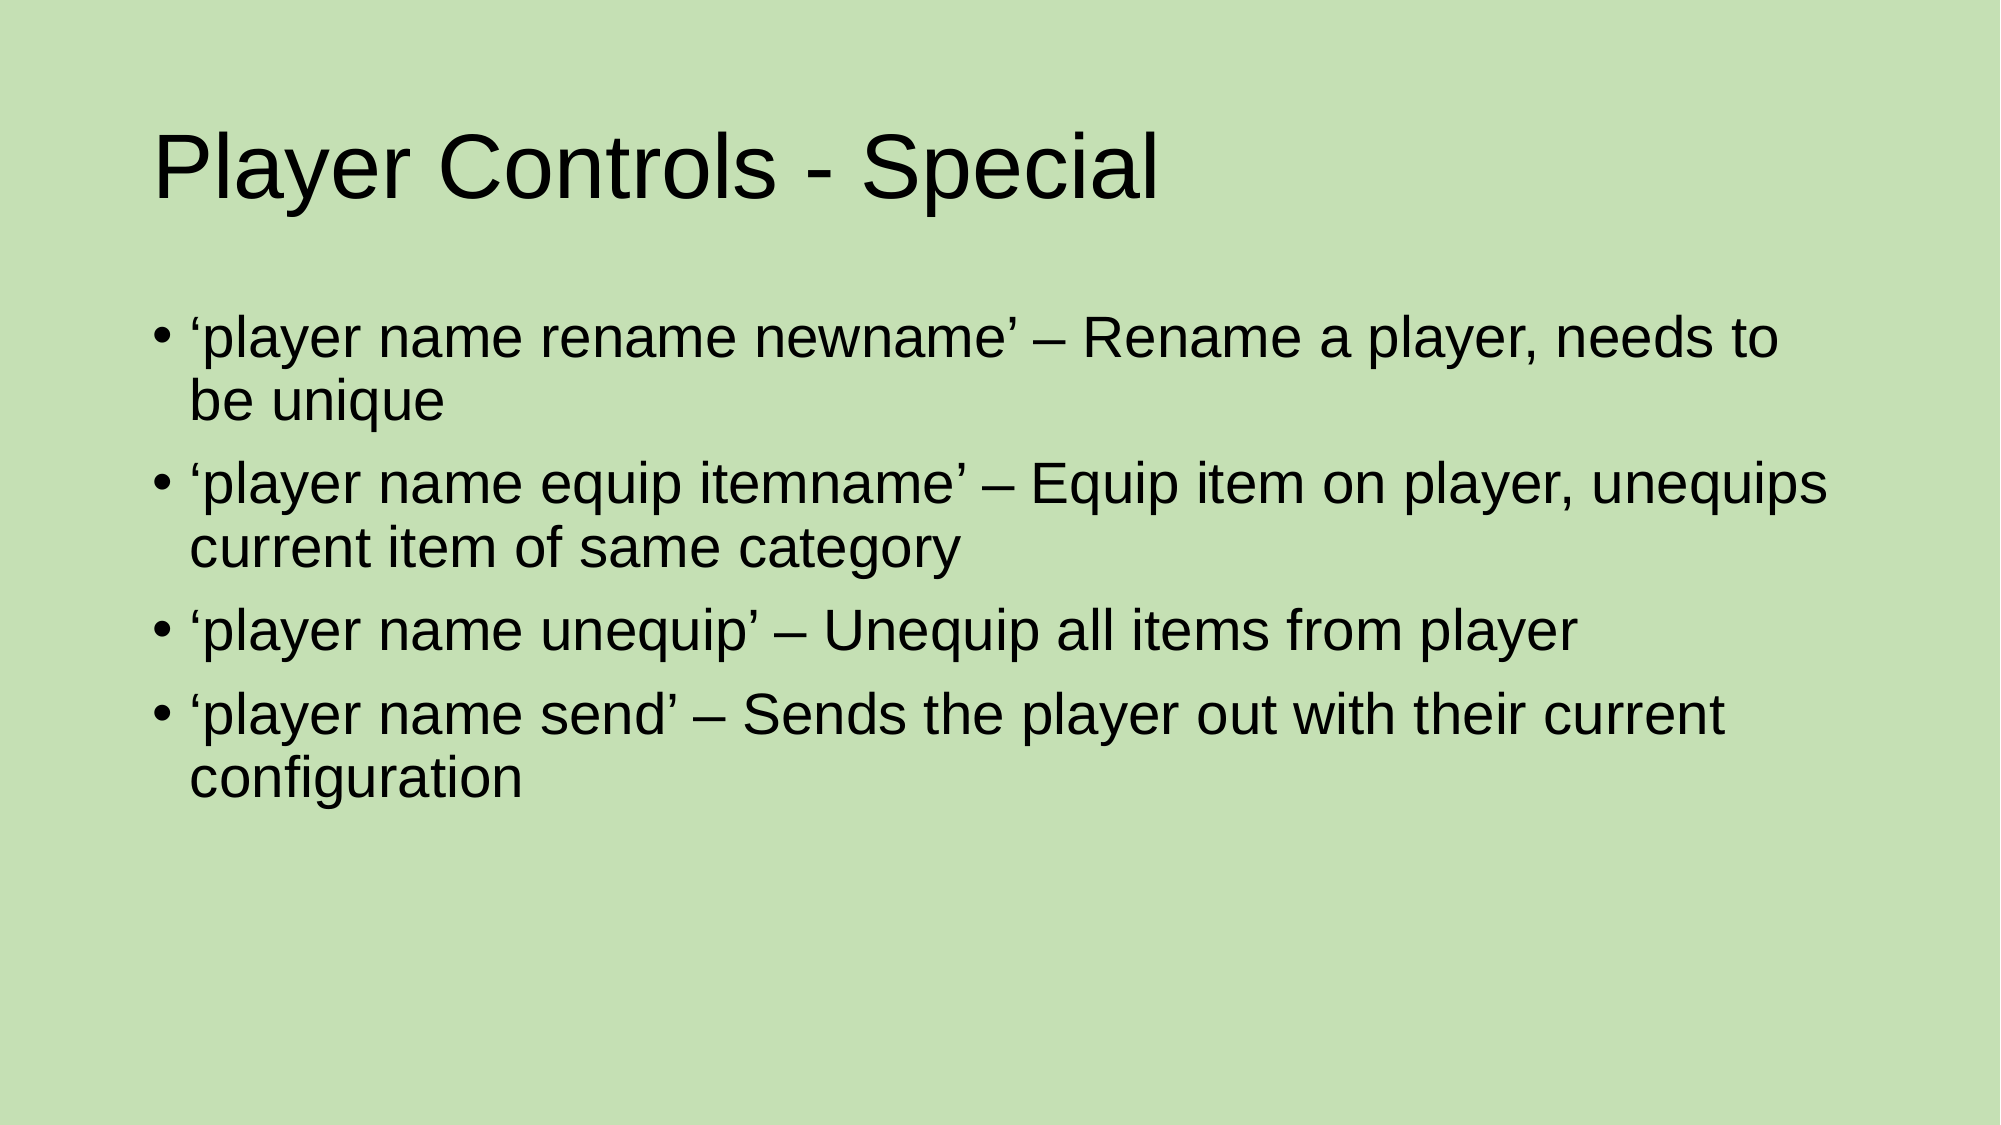

# Player Controls - Special
‘player name rename newname’ – Rename a player, needs to be unique
‘player name equip itemname’ – Equip item on player, unequips current item of same category
‘player name unequip’ – Unequip all items from player
‘player name send’ – Sends the player out with their current configuration